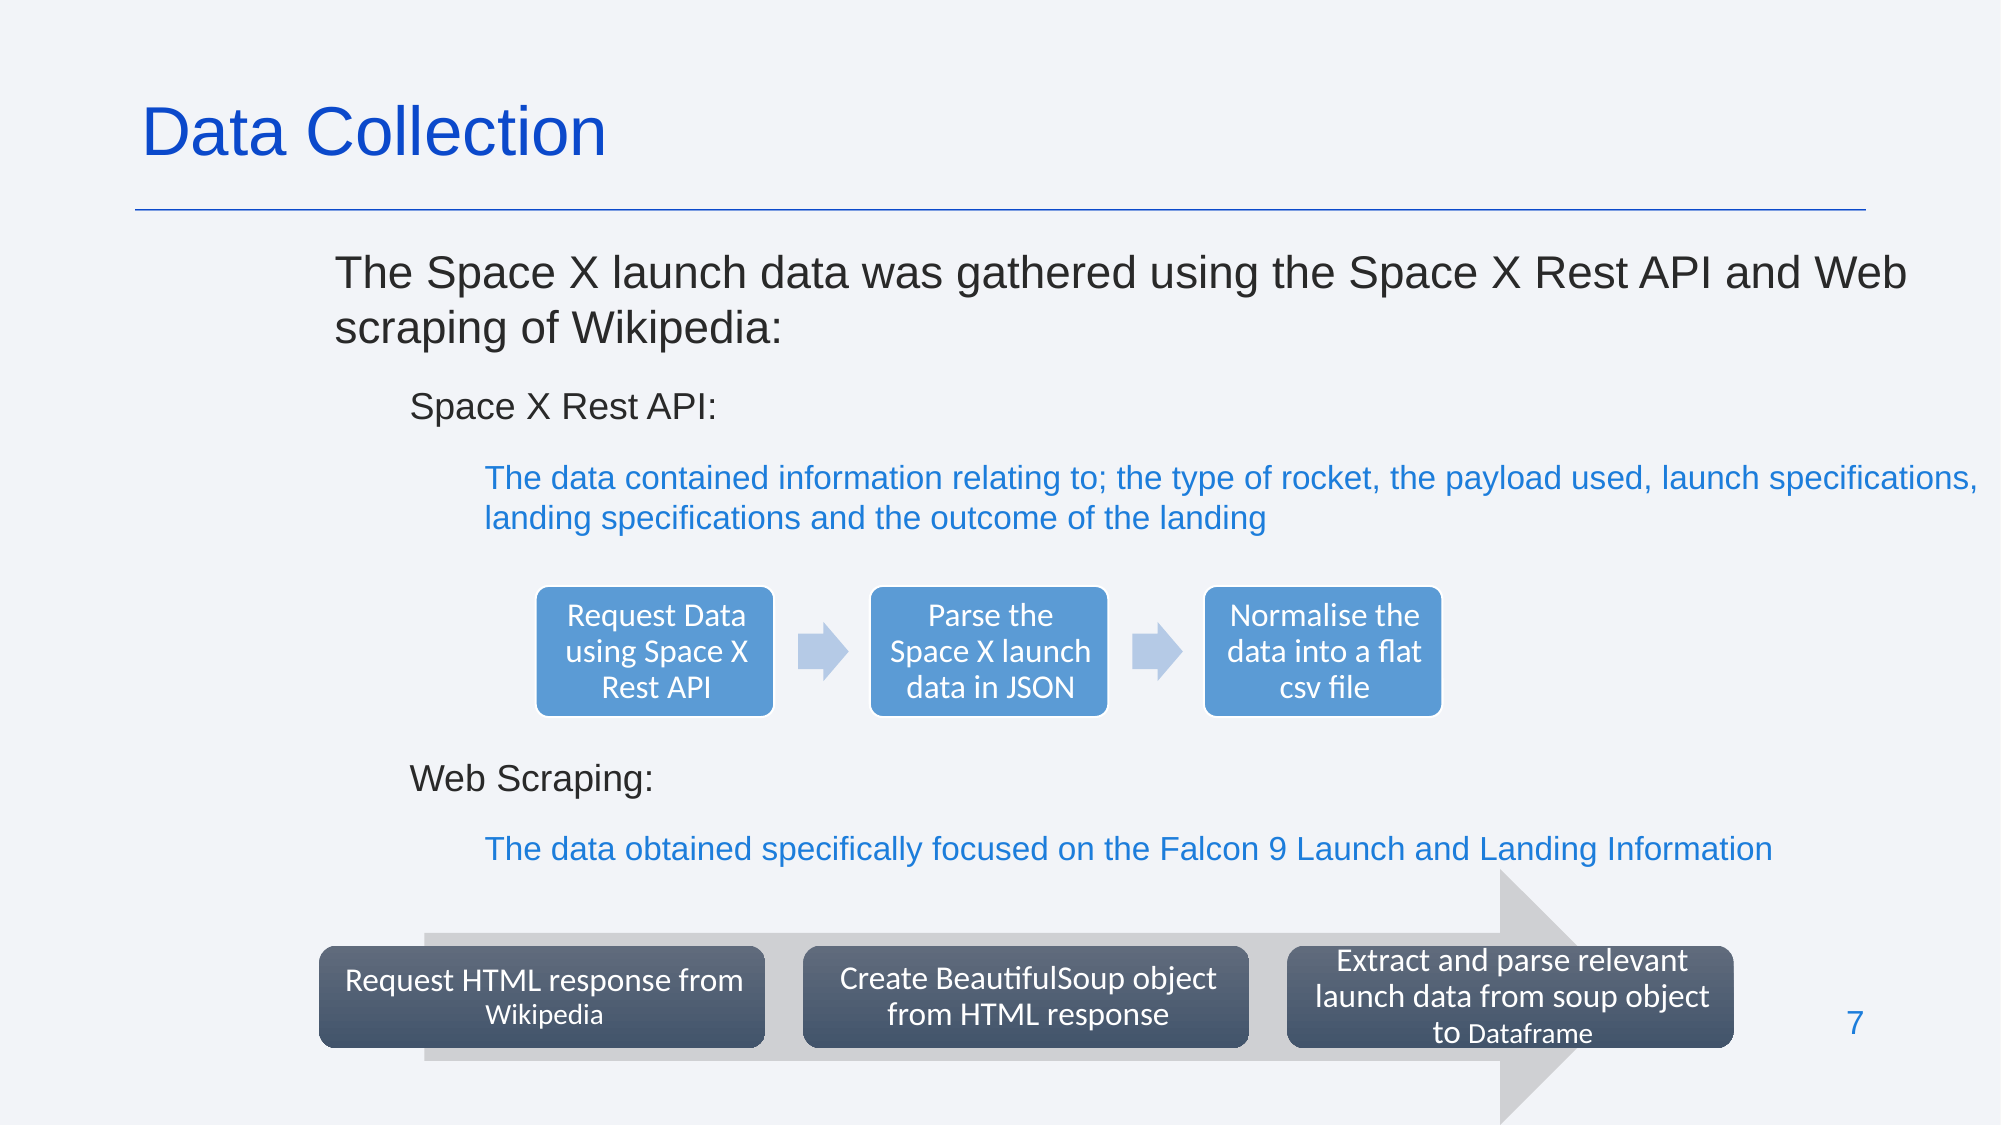

Data Collection
The Space X launch data was gathered using the Space X Rest API and Web scraping of Wikipedia:
Space X Rest API:
The data contained information relating to; the type of rocket, the payload used, launch specifications, landing specifications and the outcome of the landing

Web Scraping:
The data obtained specifically focused on the Falcon 9 Launch and Landing Information

Request Data using Space X Rest API

Parse the Space X launch data in JSON

Normalise the data into a flat csv file
Request HTML response from Wikipedia
Create BeautifulSoup object from HTML response
Extract and parse relevant launch data from soup object to Dataframe
7